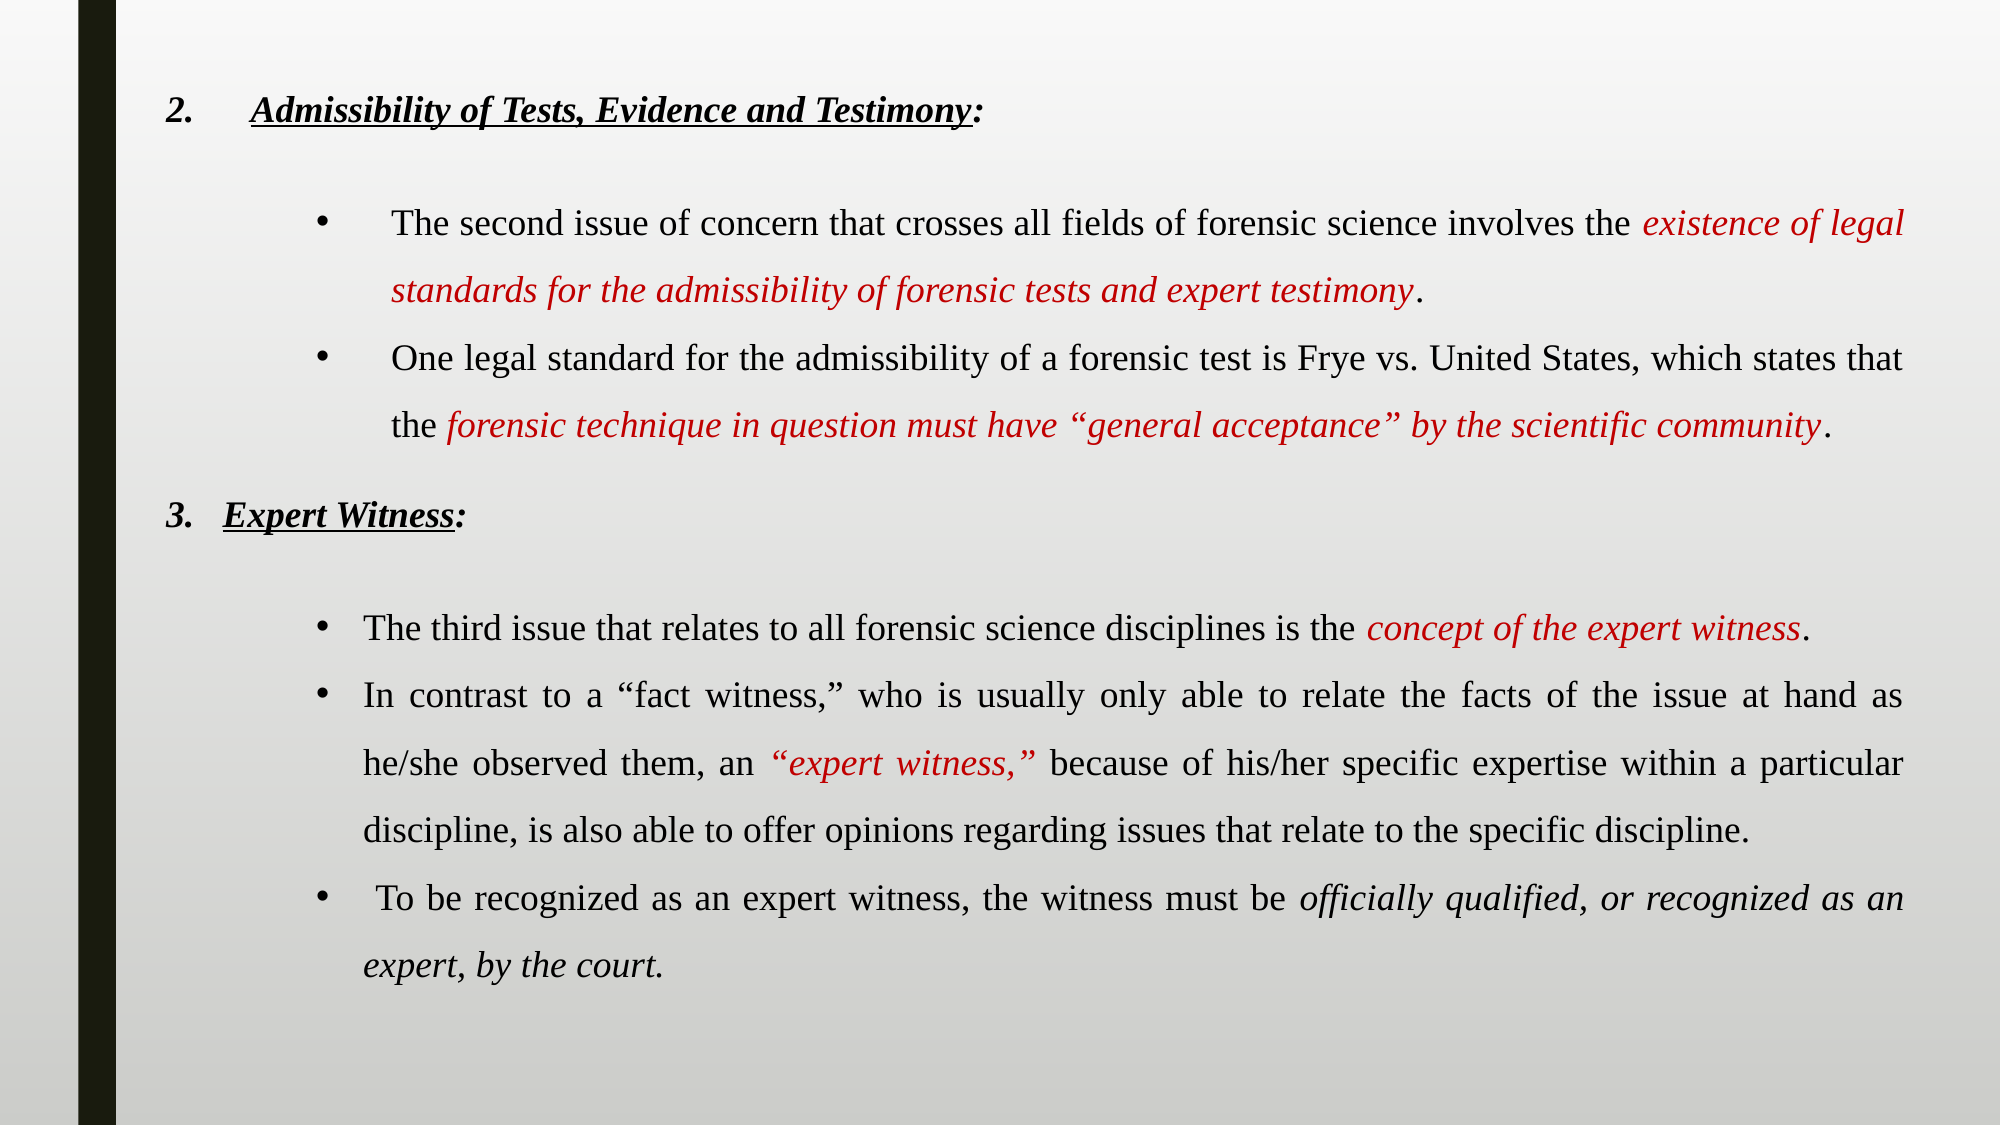

Admissibility of Tests, Evidence and Testimony:

The second issue of concern that crosses all fields of forensic science involves the existence of legal standards for the admissibility of forensic tests and expert testimony.
One legal standard for the admissibility of a forensic test is Frye vs. United States, which states that the forensic technique in question must have “general acceptance” by the scientific community.

Expert Witness:

The third issue that relates to all forensic science disciplines is the concept of the expert witness.
In contrast to a “fact witness,” who is usually only able to relate the facts of the issue at hand as he/she observed them, an “expert witness,” because of his/her specific expertise within a particular discipline, is also able to offer opinions regarding issues that relate to the specific discipline.
 To be recognized as an expert witness, the witness must be officially qualified, or recognized as an expert, by the court.